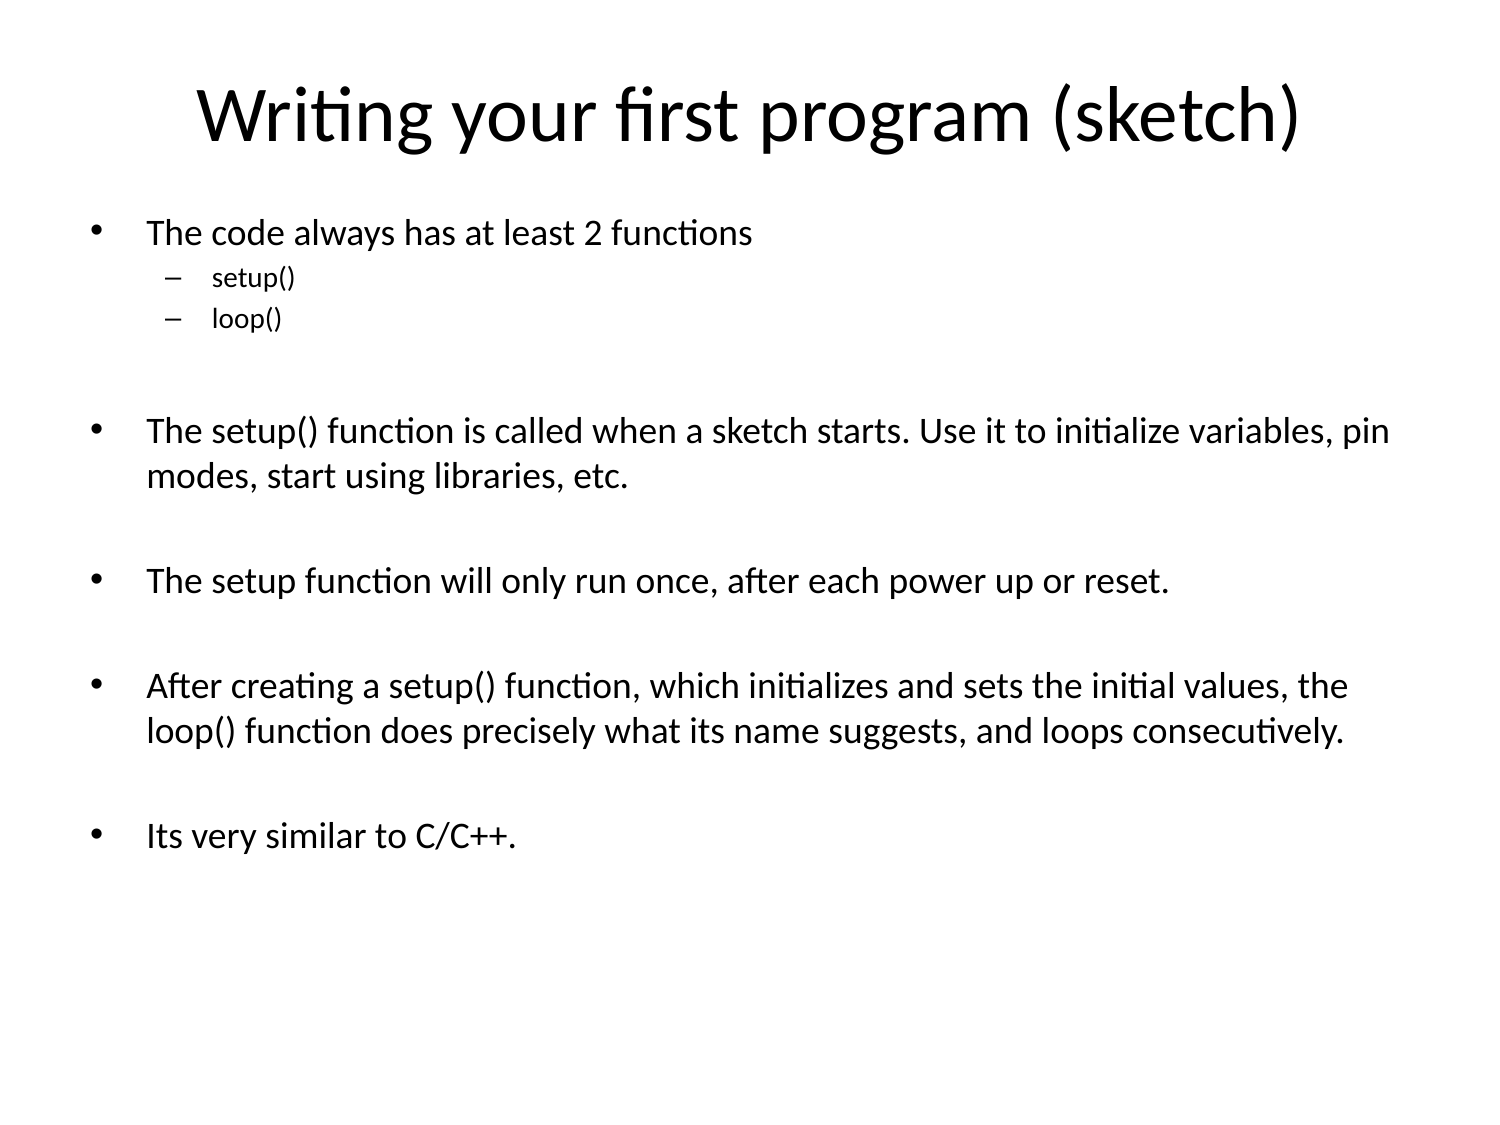

# Writing your first program (sketch)
The code always has at least 2 functions
setup()
loop()

The setup() function is called when a sketch starts. Use it to initialize variables, pin modes, start using libraries, etc.

The setup function will only run once, after each power up or reset.

After creating a setup() function, which initializes and sets the initial values, the loop() function does precisely what its name suggests, and loops consecutively.

Its very similar to C/C++.